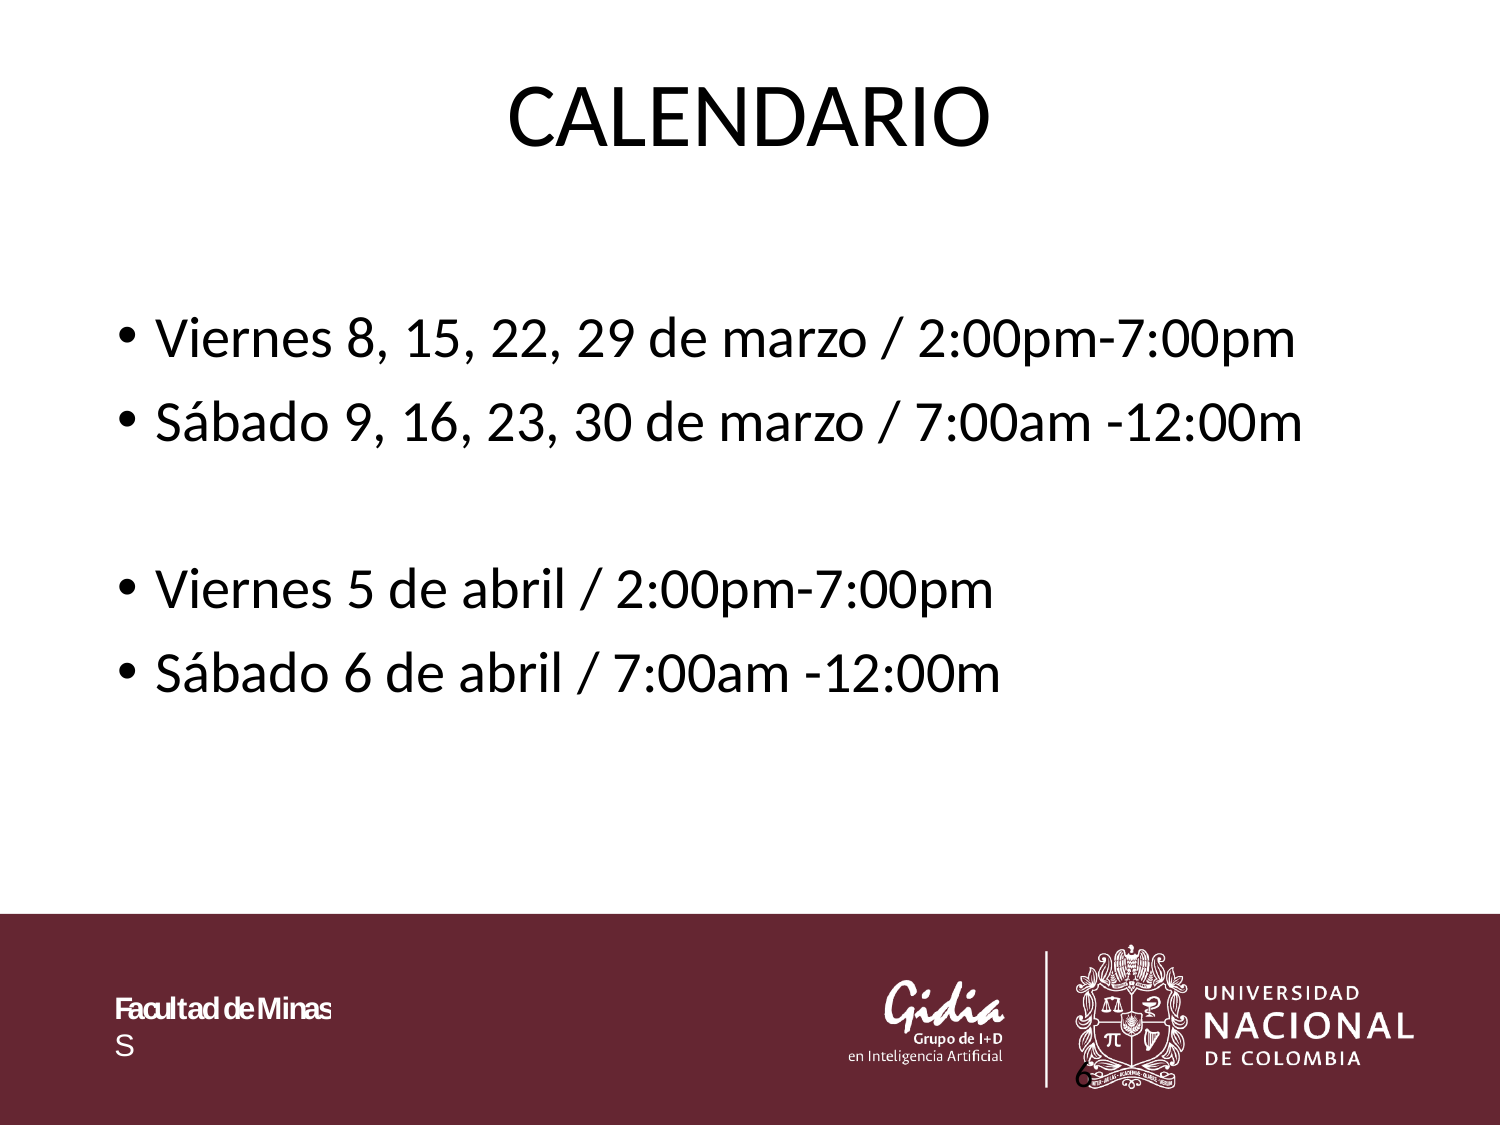

# CALENDARIO
Viernes 8, 15, 22, 29 de marzo / 2:00pm-7:00pm
Sábado 9, 16, 23, 30 de marzo / 7:00am -12:00m

Viernes 5 de abril / 2:00pm-7:00pm
Sábado 6 de abril / 7:00am -12:00m

6